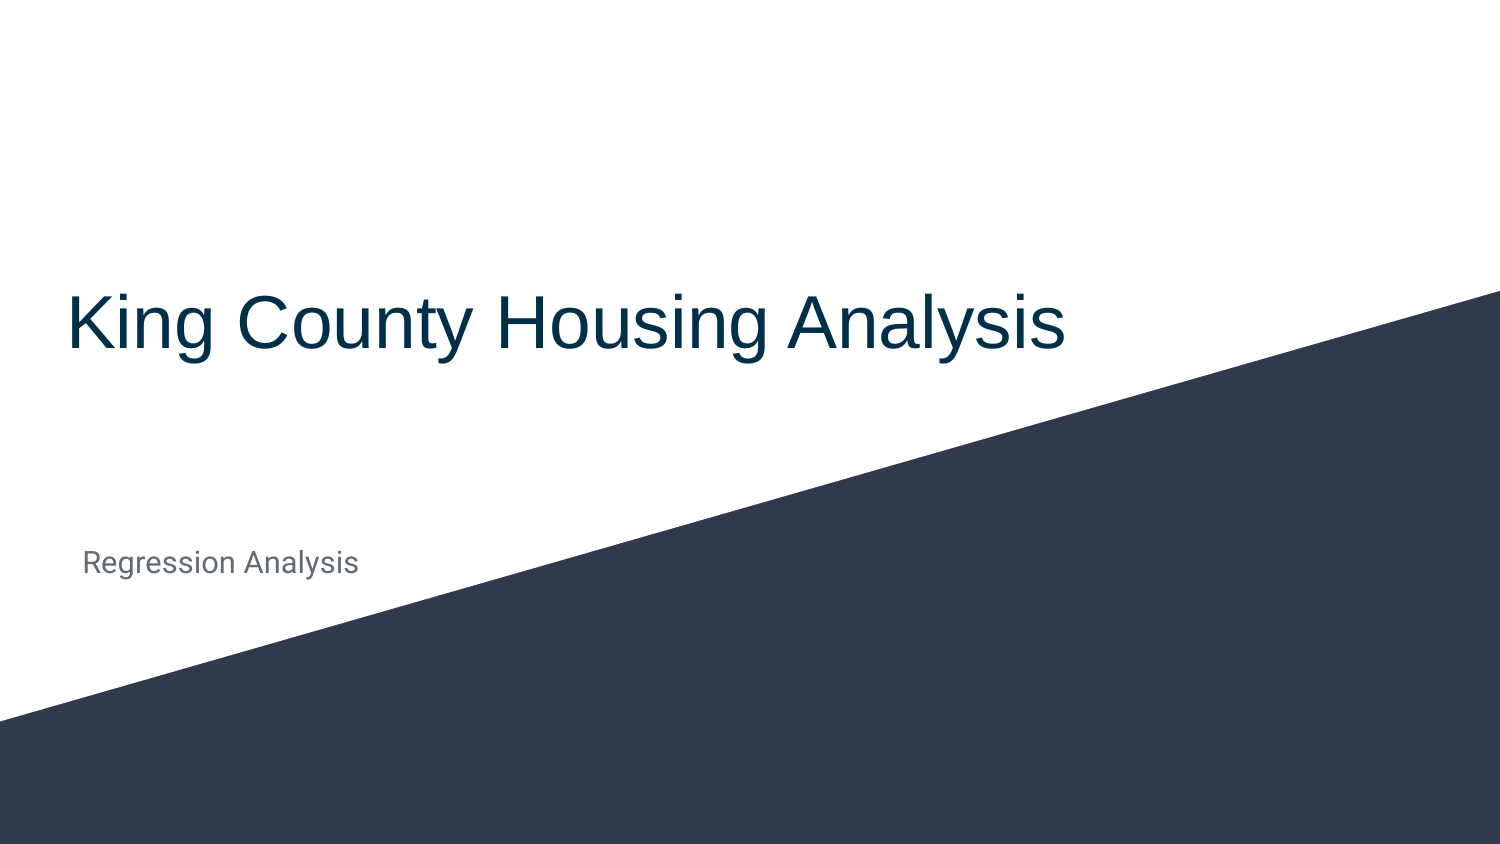

# King County Housing Analysis

Regression Analysis